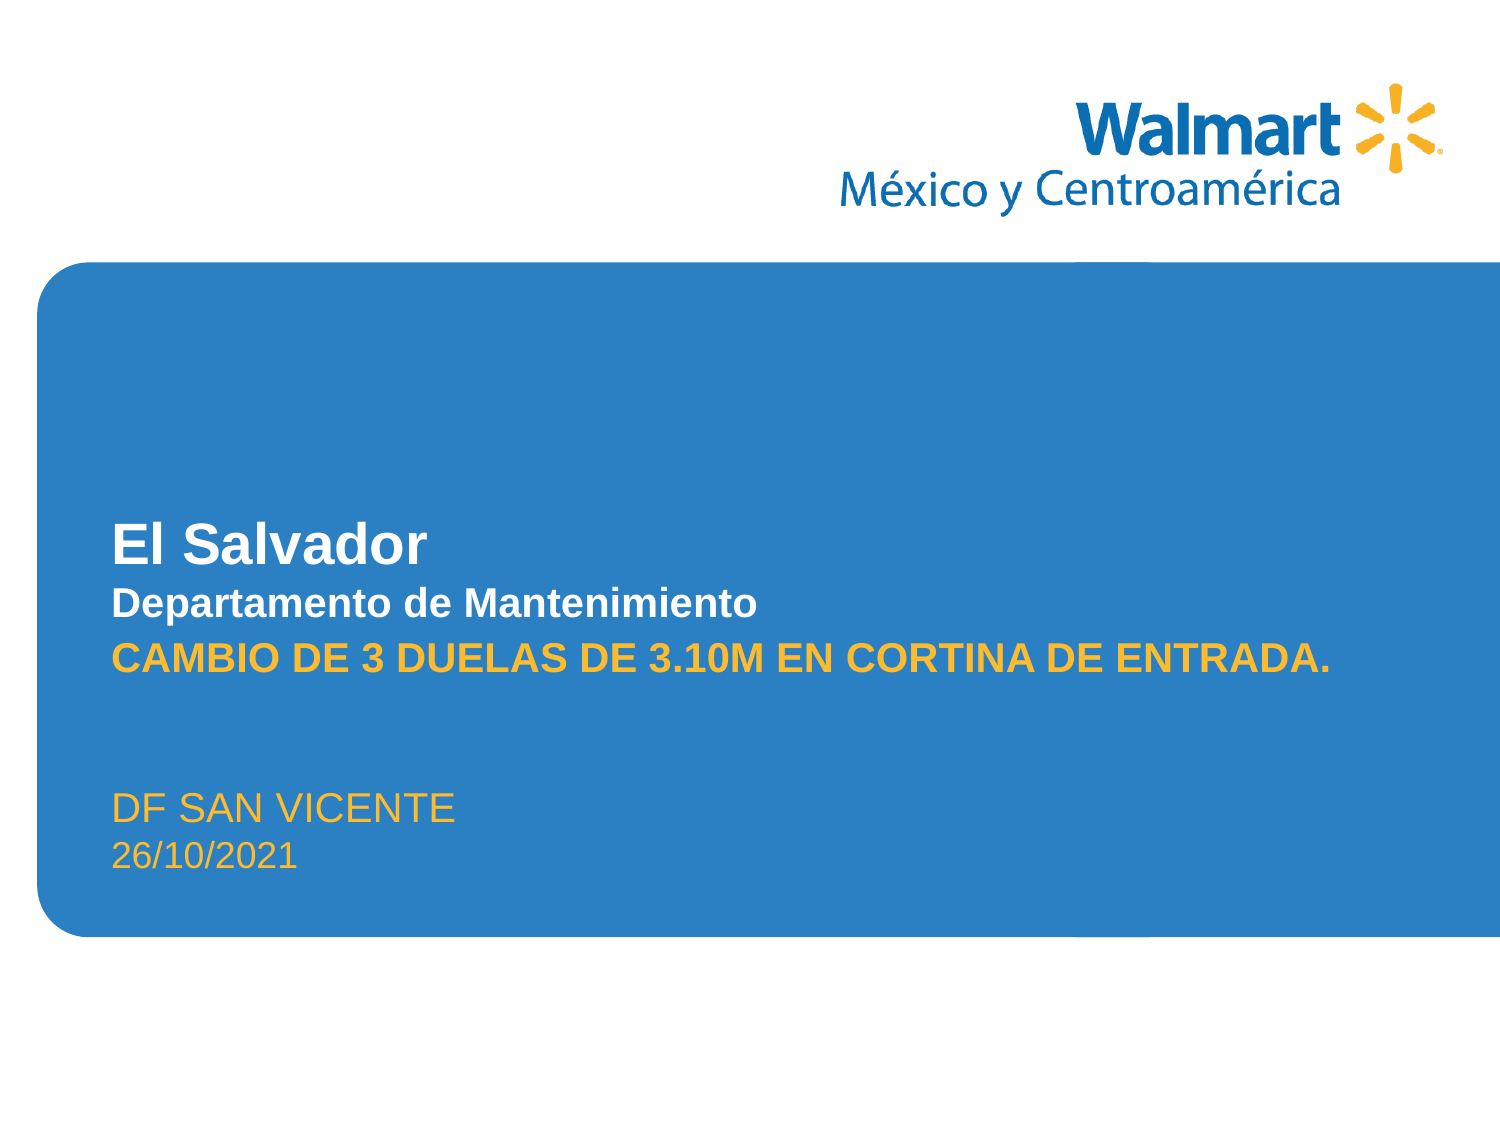

CAMBIO DE 3 DUELAS DE 3.10M EN CORTINA DE ENTRADA.

DF SAN VICENTE
26/10/2021

# El Salvador Departamento de Mantenimiento